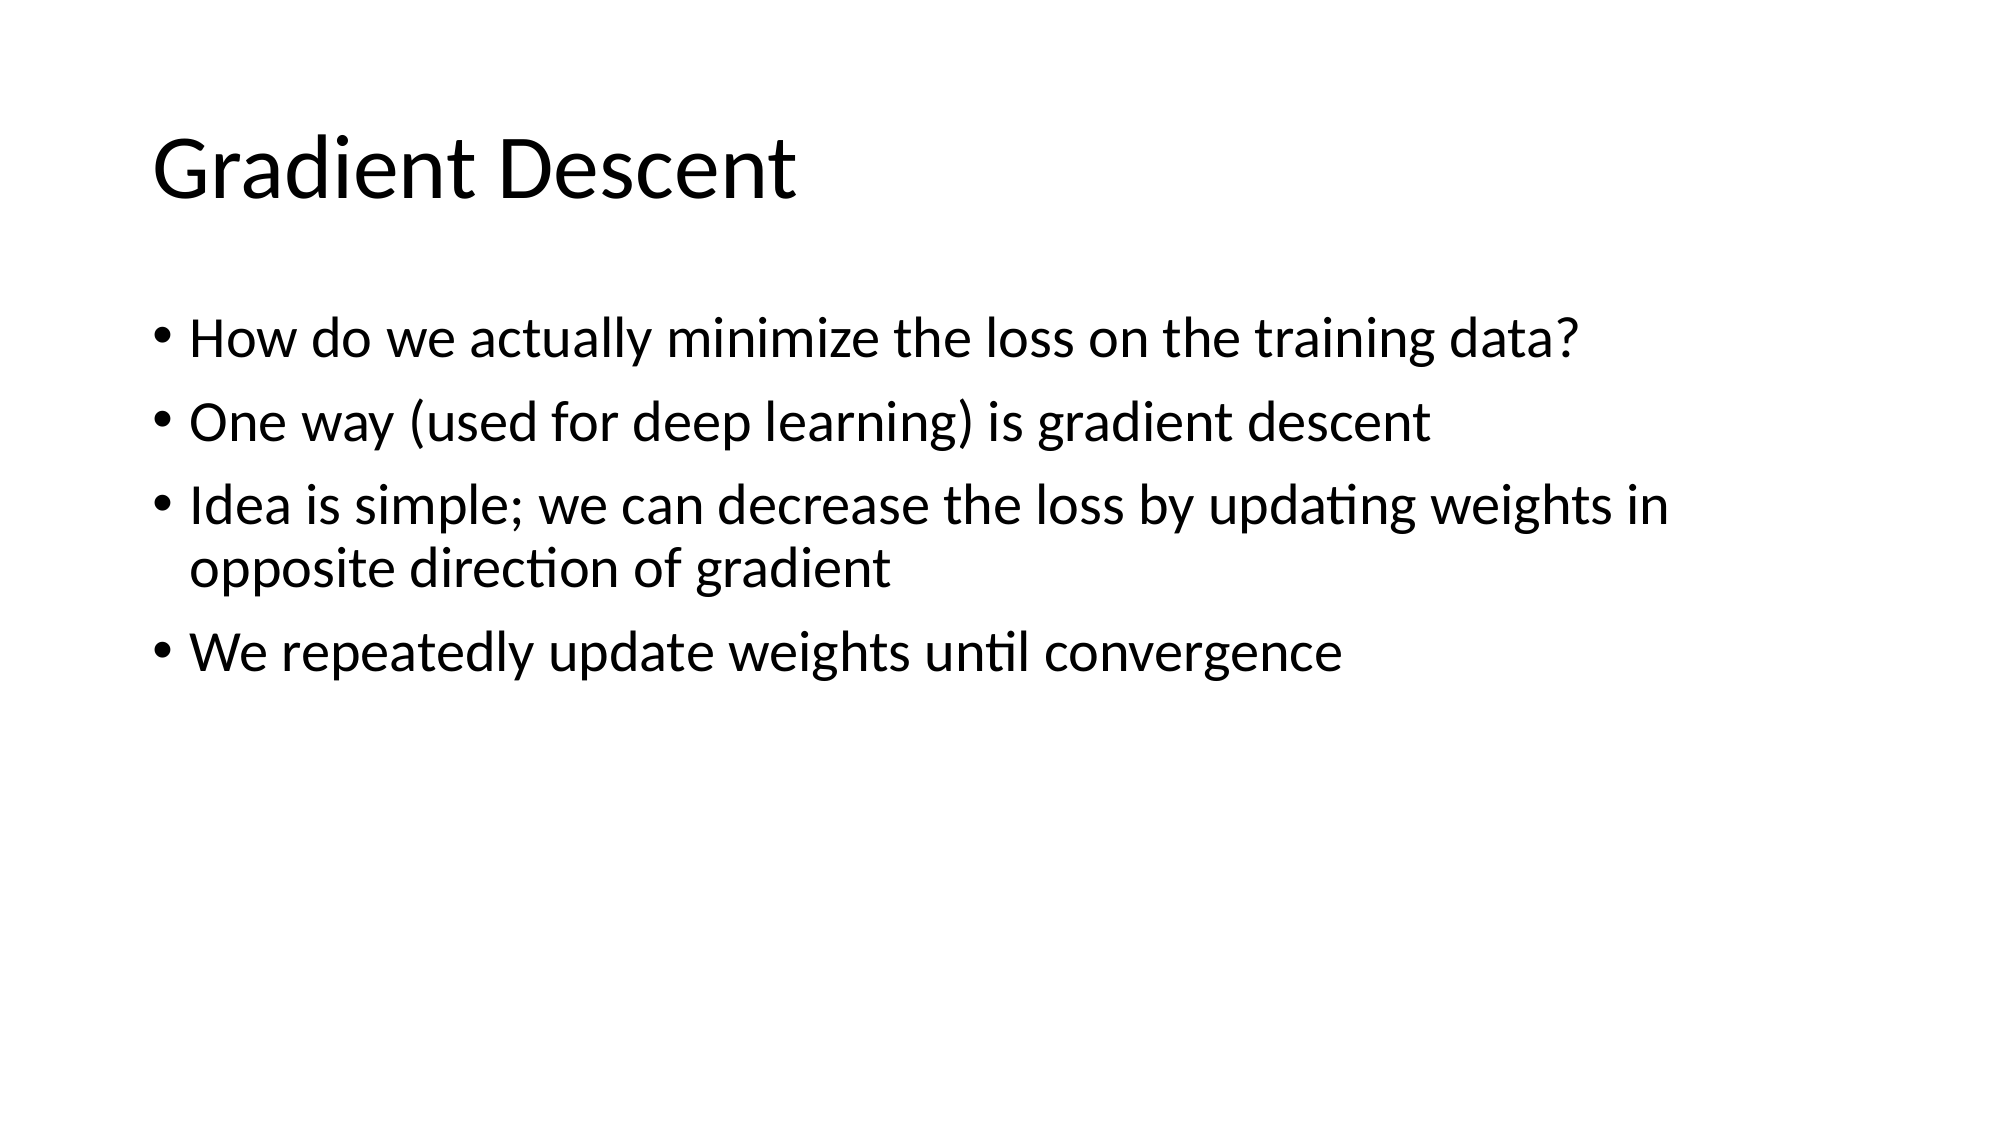

# Gradient Descent
How do we actually minimize the loss on the training data?
One way (used for deep learning) is gradient descent
Idea is simple; we can decrease the loss by updating weights in opposite direction of gradient
We repeatedly update weights until convergence